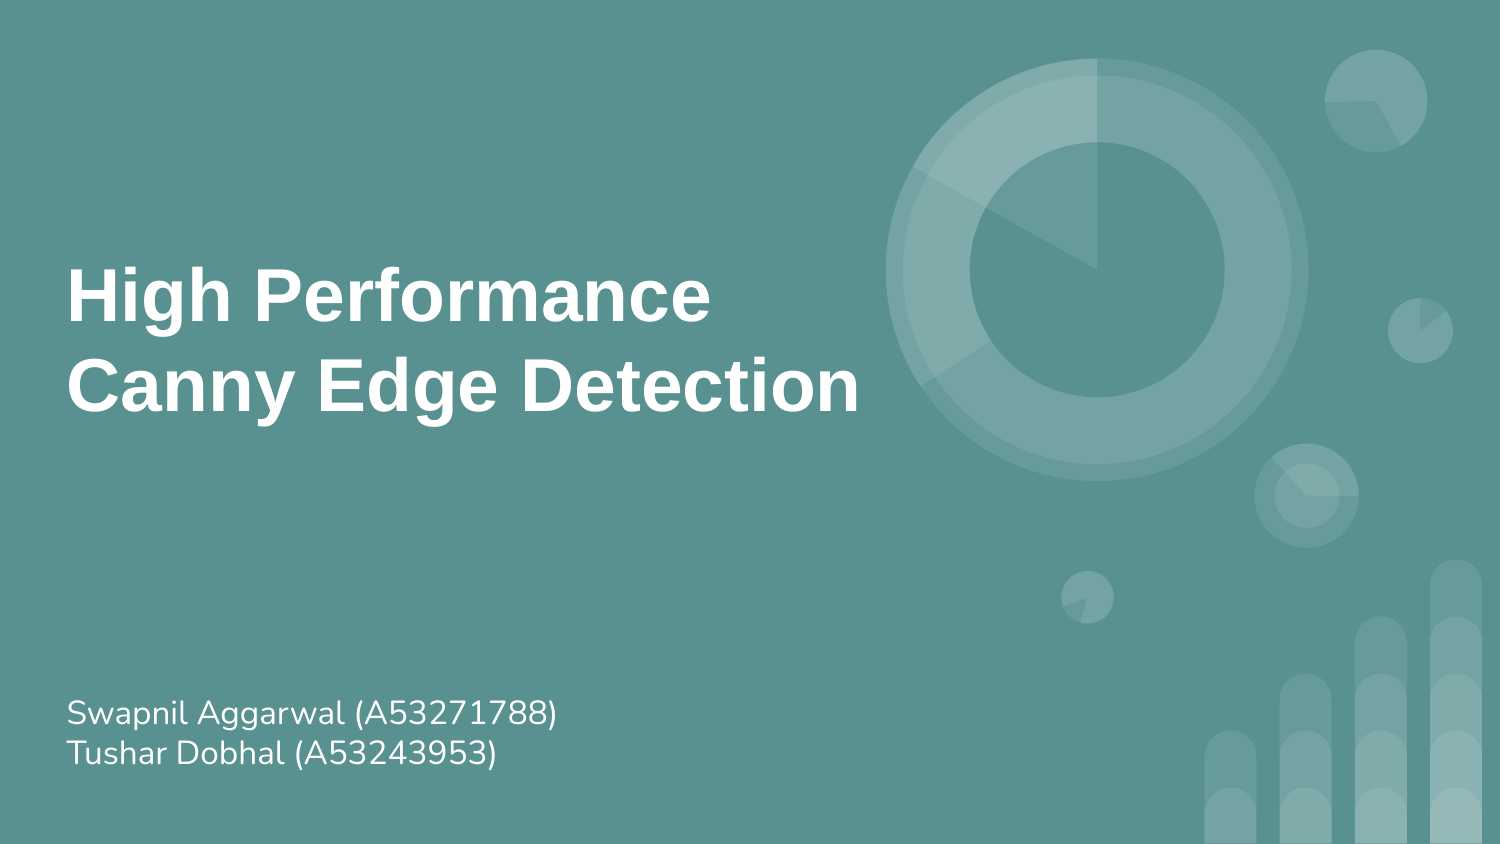

# High Performance Canny Edge Detection
Swapnil Aggarwal (A53271788)
Tushar Dobhal (A53243953)